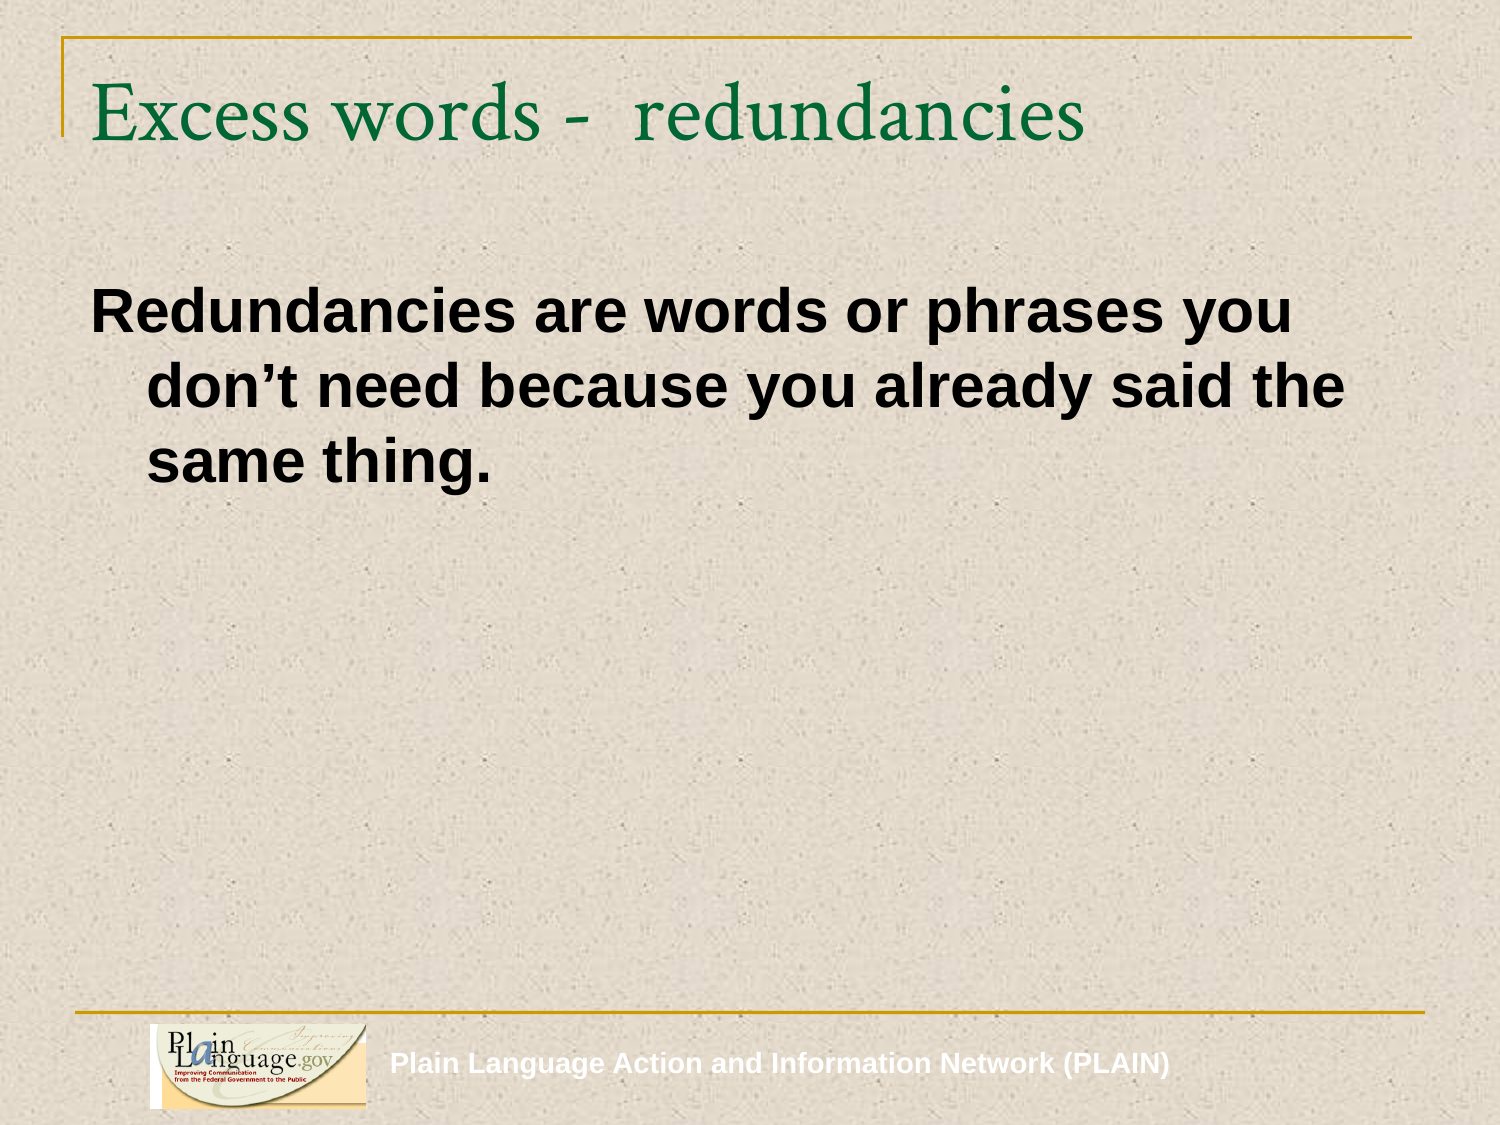

# Excess words -  redundancies
Redundancies are words or phrases you don’t need because you already said the same thing.